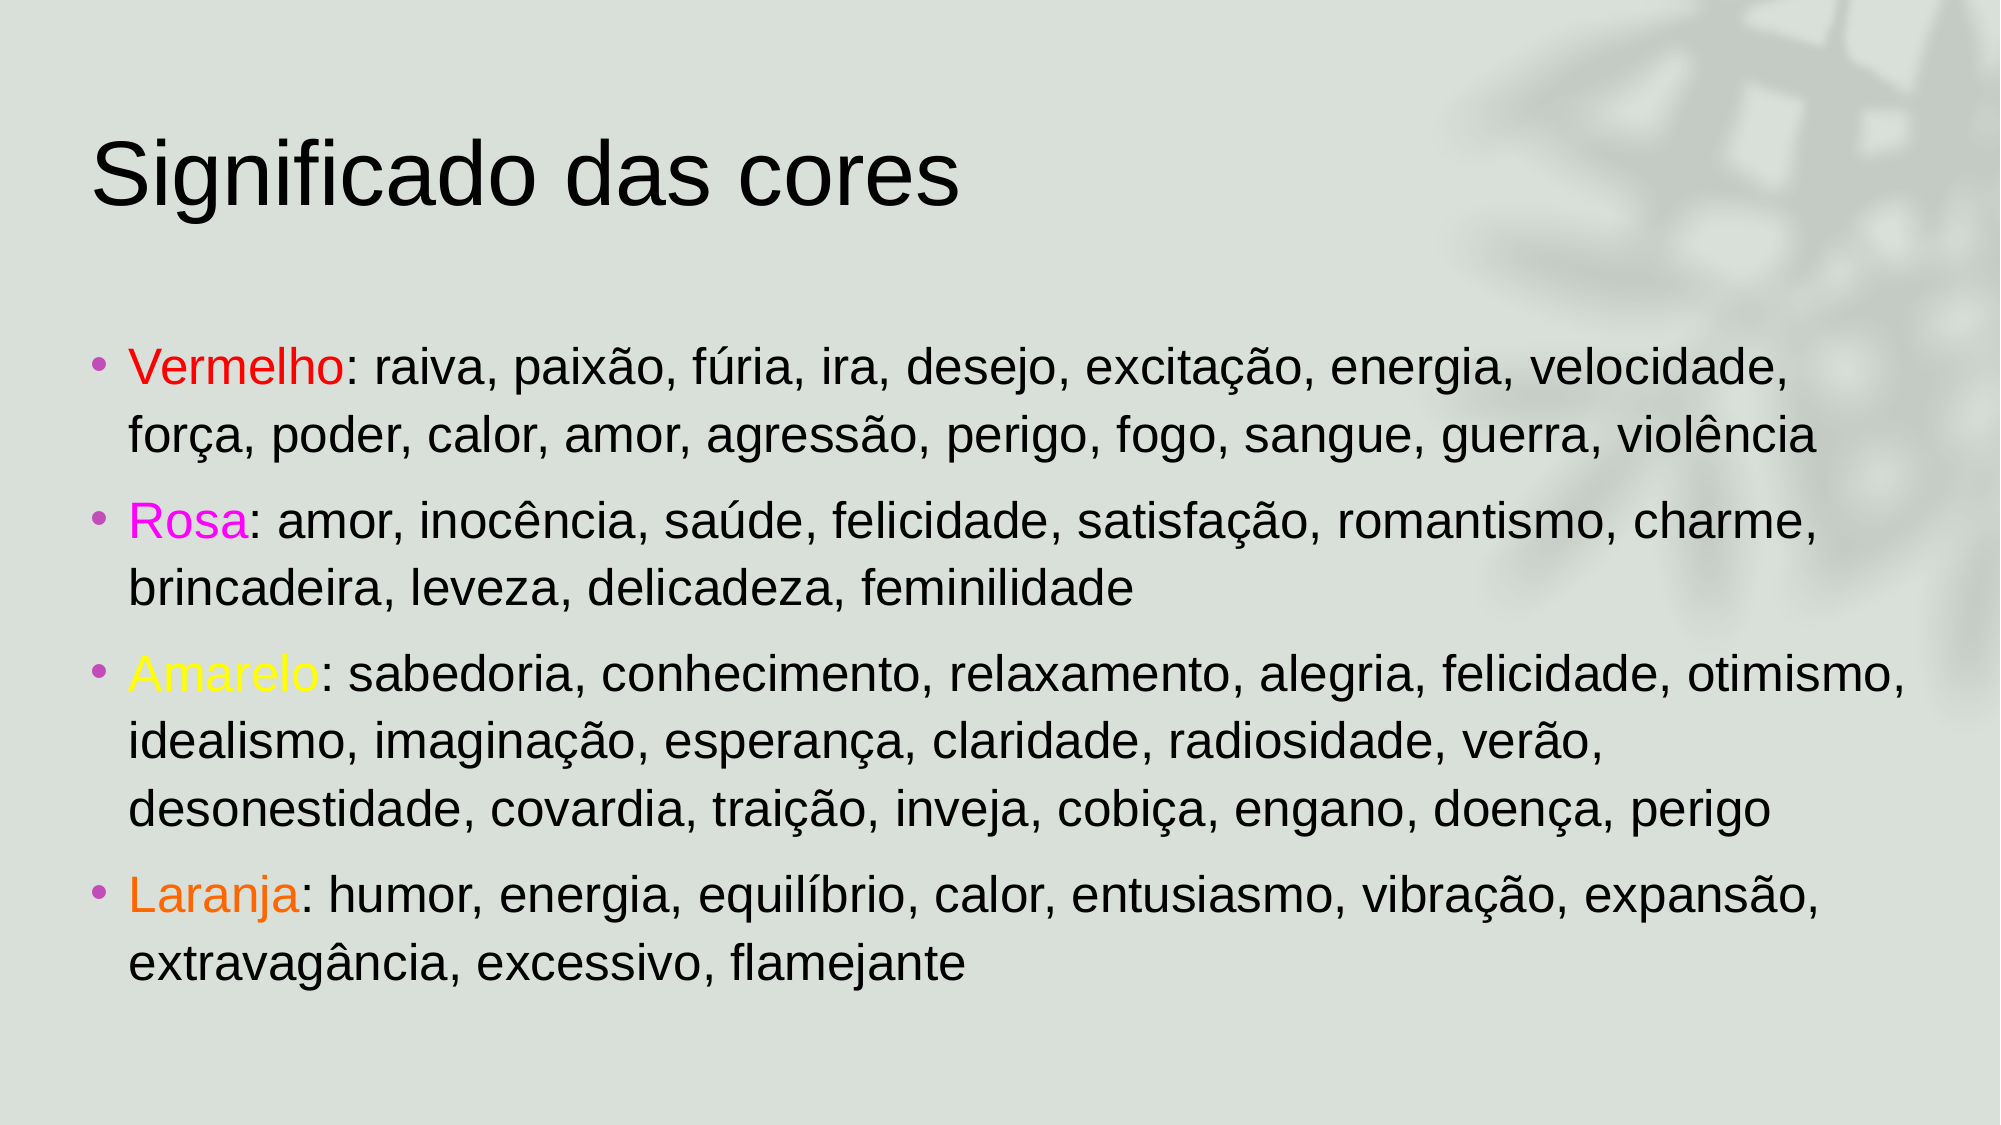

# Significado das cores
Vermelho: raiva, paixão, fúria, ira, desejo, excitação, energia, velocidade, força, poder, calor, amor, agressão, perigo, fogo, sangue, guerra, violência
Rosa: amor, inocência, saúde, felicidade, satisfação, romantismo, charme, brincadeira, leveza, delicadeza, feminilidade
Amarelo: sabedoria, conhecimento, relaxamento, alegria, felicidade, otimismo, idealismo, imaginação, esperança, claridade, radiosidade, verão, desonestidade, covardia, traição, inveja, cobiça, engano, doença, perigo
Laranja: humor, energia, equilíbrio, calor, entusiasmo, vibração, expansão, extravagância, excessivo, flamejante